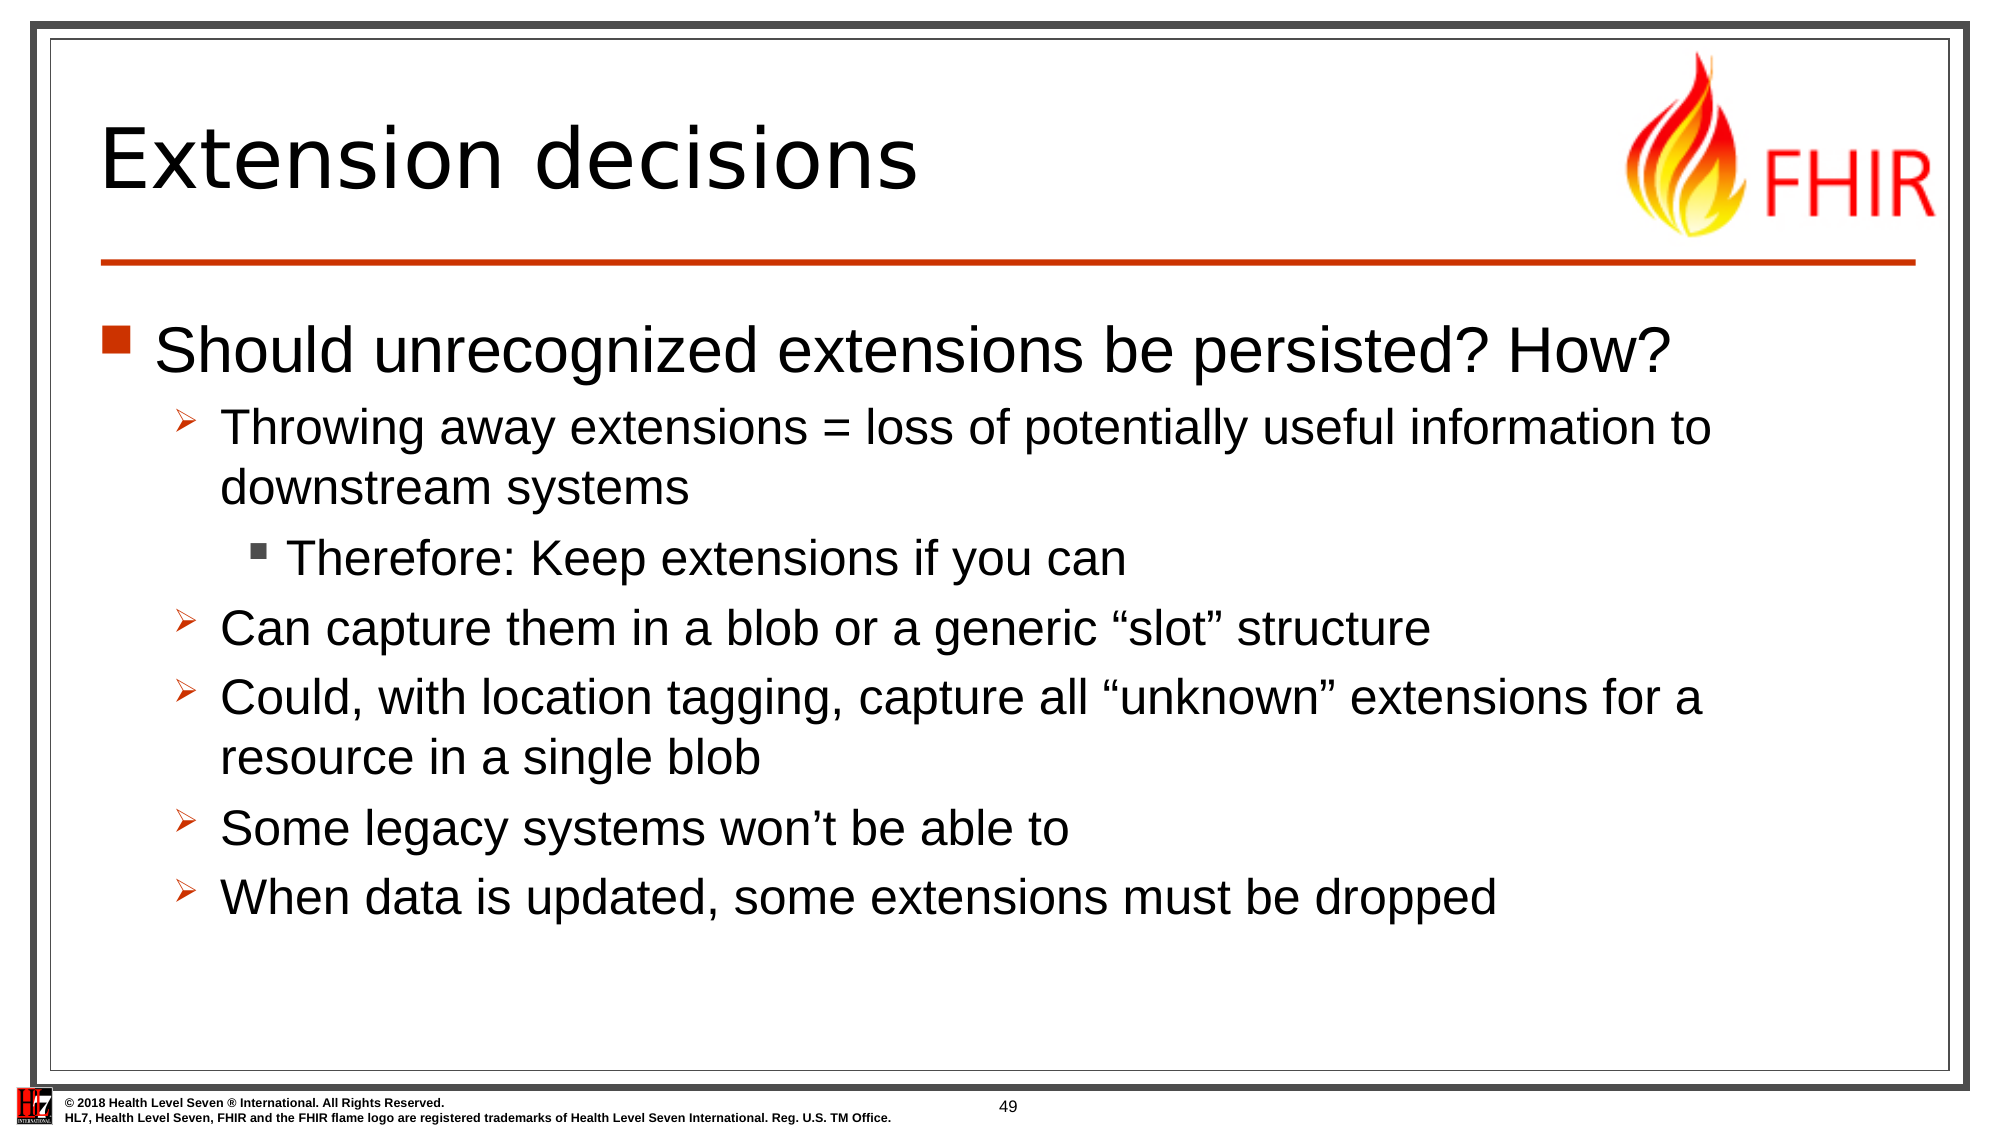

# Extension decisions
Should unrecognized extensions be persisted? How?
Throwing away extensions = loss of potentially useful information to downstream systems
Therefore: Keep extensions if you can
Can capture them in a blob or a generic “slot” structure
Could, with location tagging, capture all “unknown” extensions for a resource in a single blob
Some legacy systems won’t be able to
When data is updated, some extensions must be dropped
49